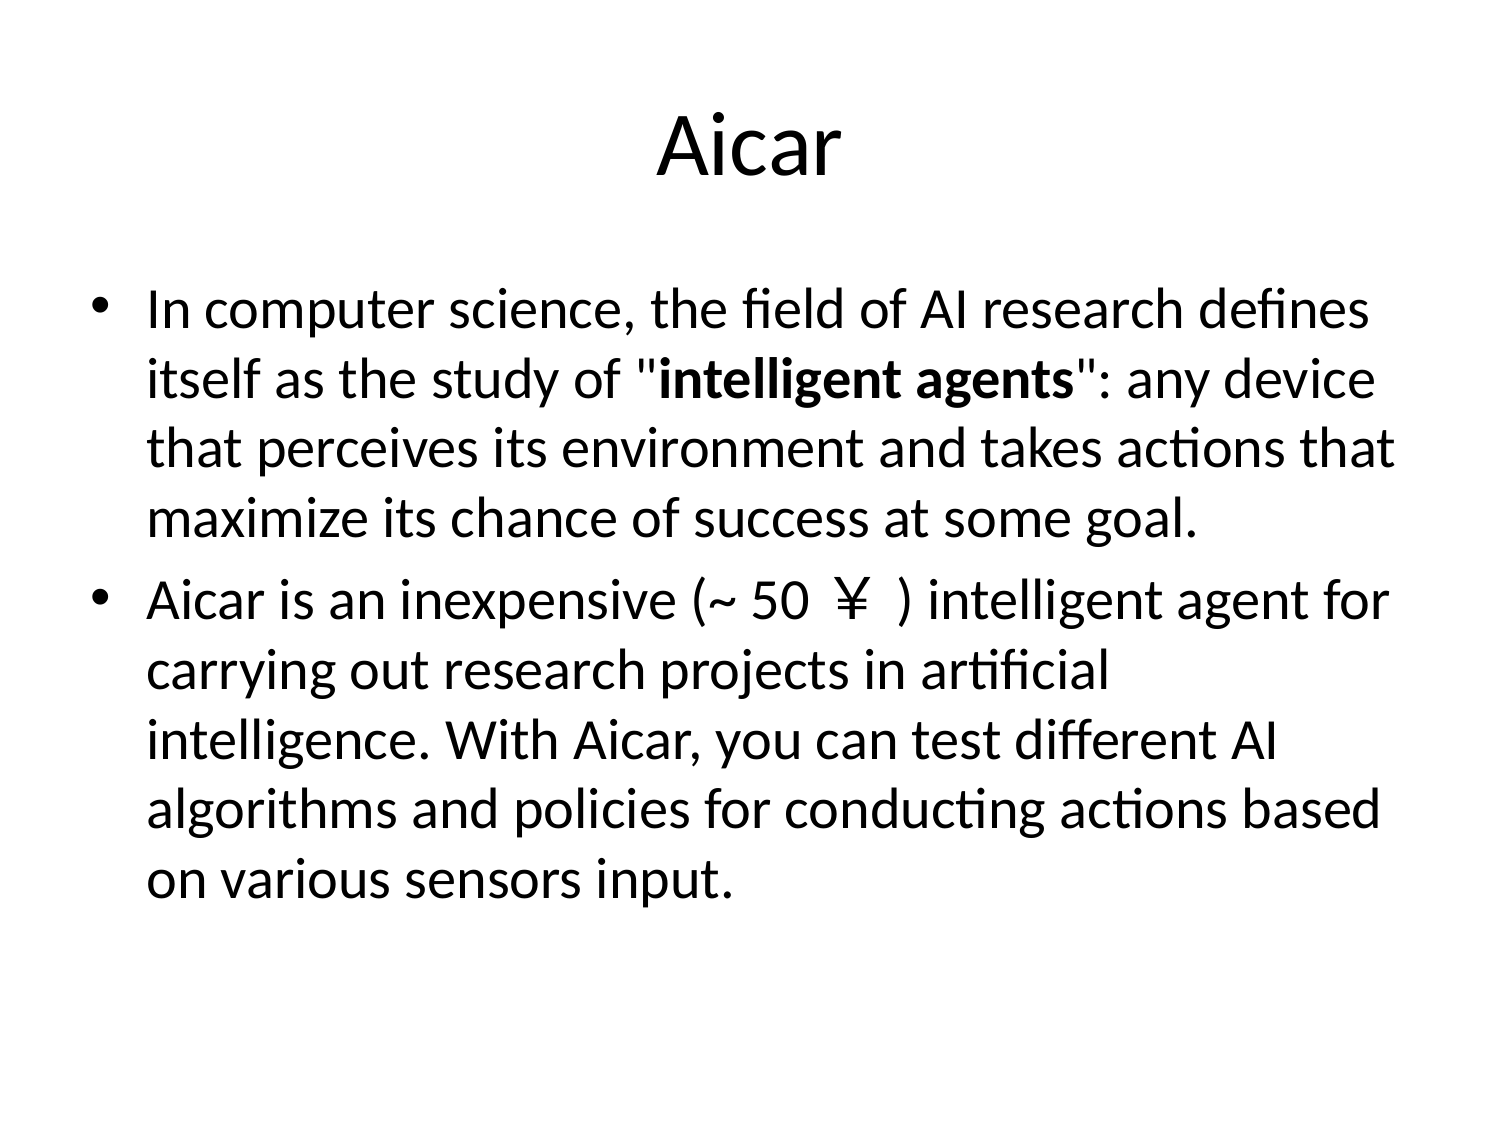

# Aicar
In computer science, the field of AI research defines itself as the study of "intelligent agents": any device that perceives its environment and takes actions that maximize its chance of success at some goal.
Aicar is an inexpensive (~ 50￥) intelligent agent for carrying out research projects in artificial intelligence. With Aicar, you can test different AI algorithms and policies for conducting actions based on various sensors input.